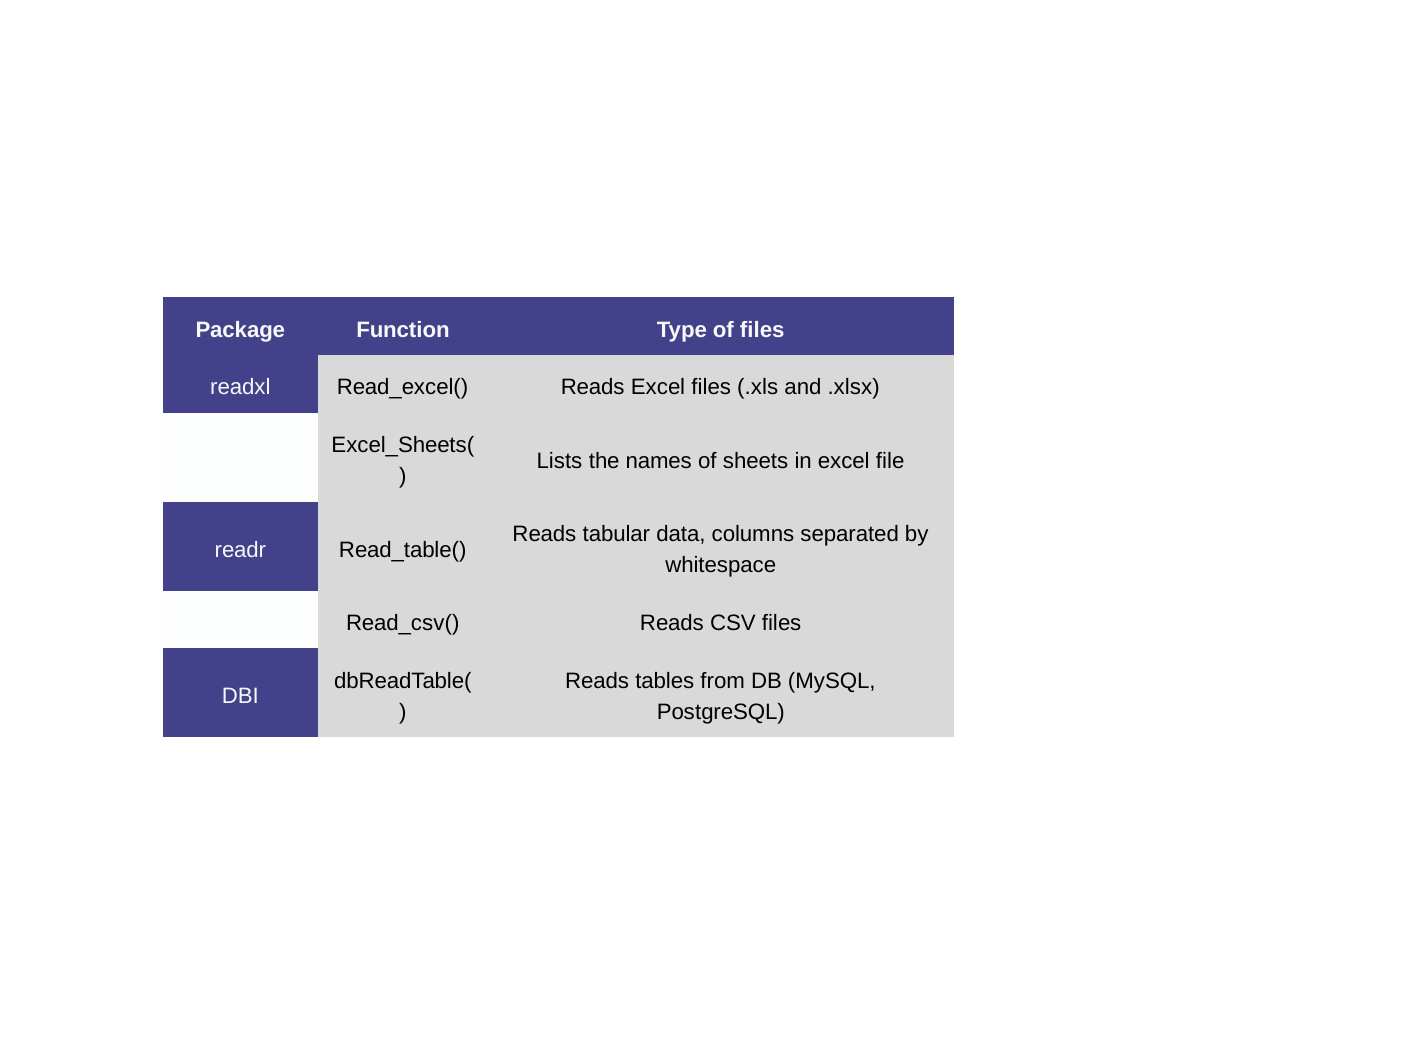

| Package | Function | Type of files |
| --- | --- | --- |
| readxl | Read\_excel() | Reads Excel files (.xls and .xlsx) |
|  | Excel\_Sheets() | Lists the names of sheets in excel file |
| readr | Read\_table() | Reads tabular data, columns separated by whitespace |
|  | Read\_csv() | Reads CSV files |
| DBI | dbReadTable() | Reads tables from DB (MySQL, PostgreSQL) |